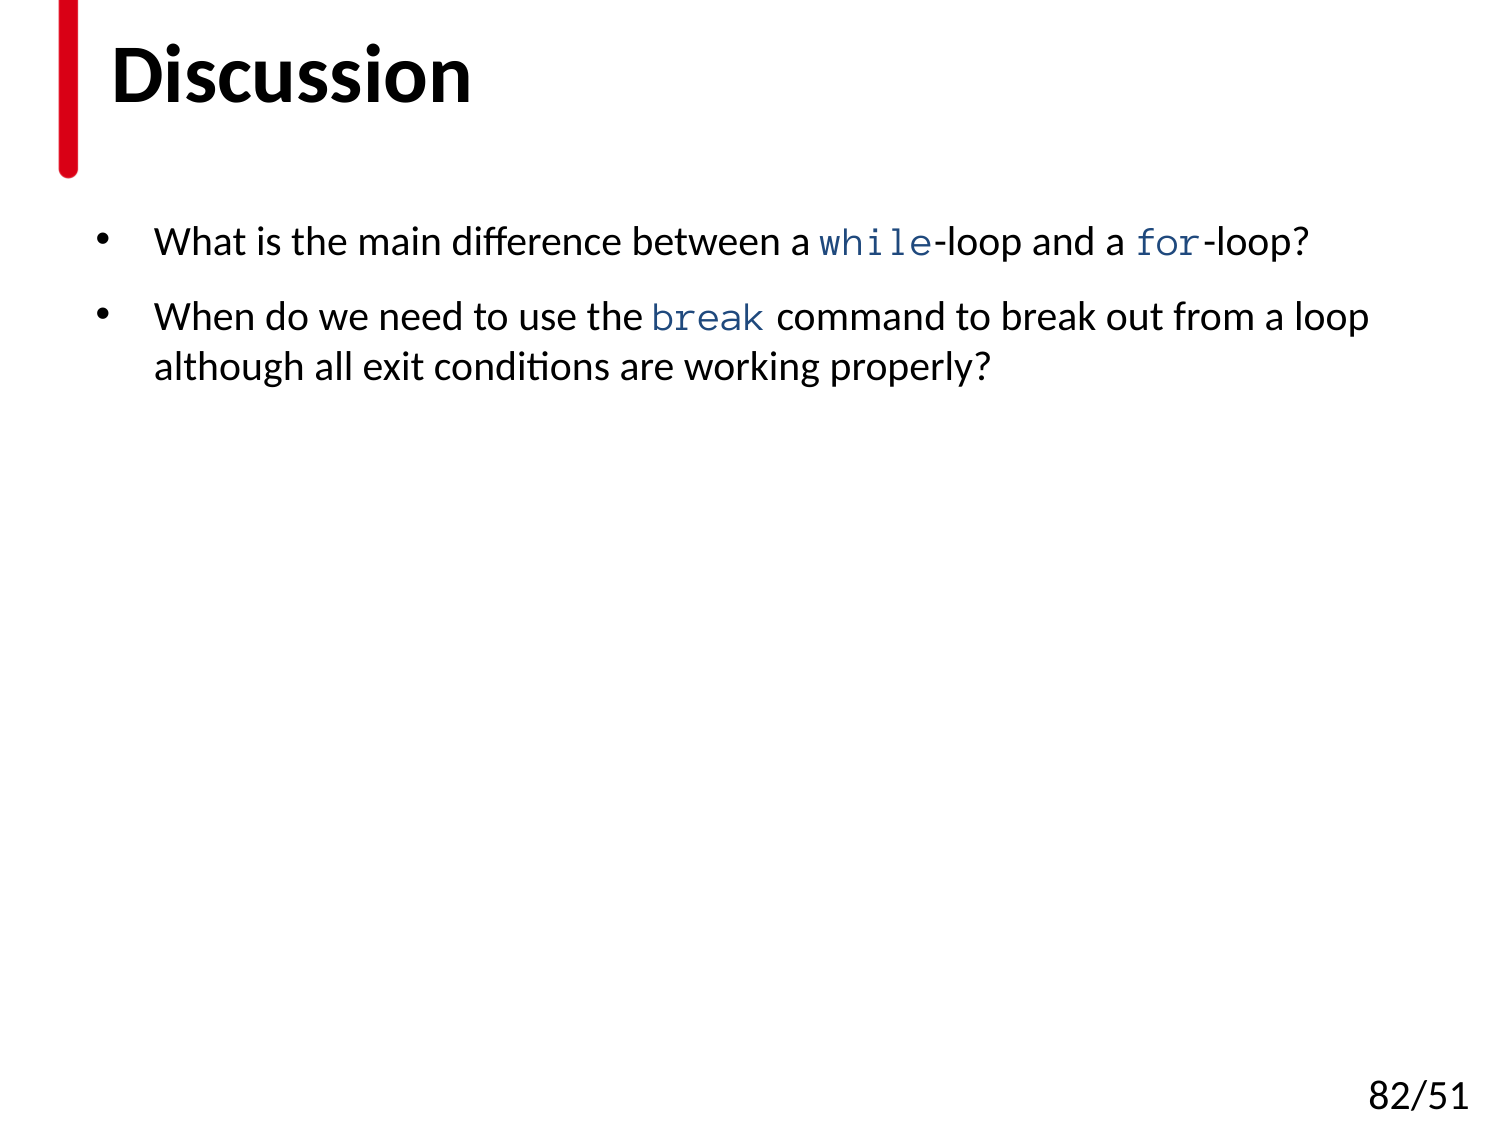

# Discussion
What is the main difference between a while-loop and a for-loop?
When do we need to use the break command to break out from a loop although all exit conditions are working properly?